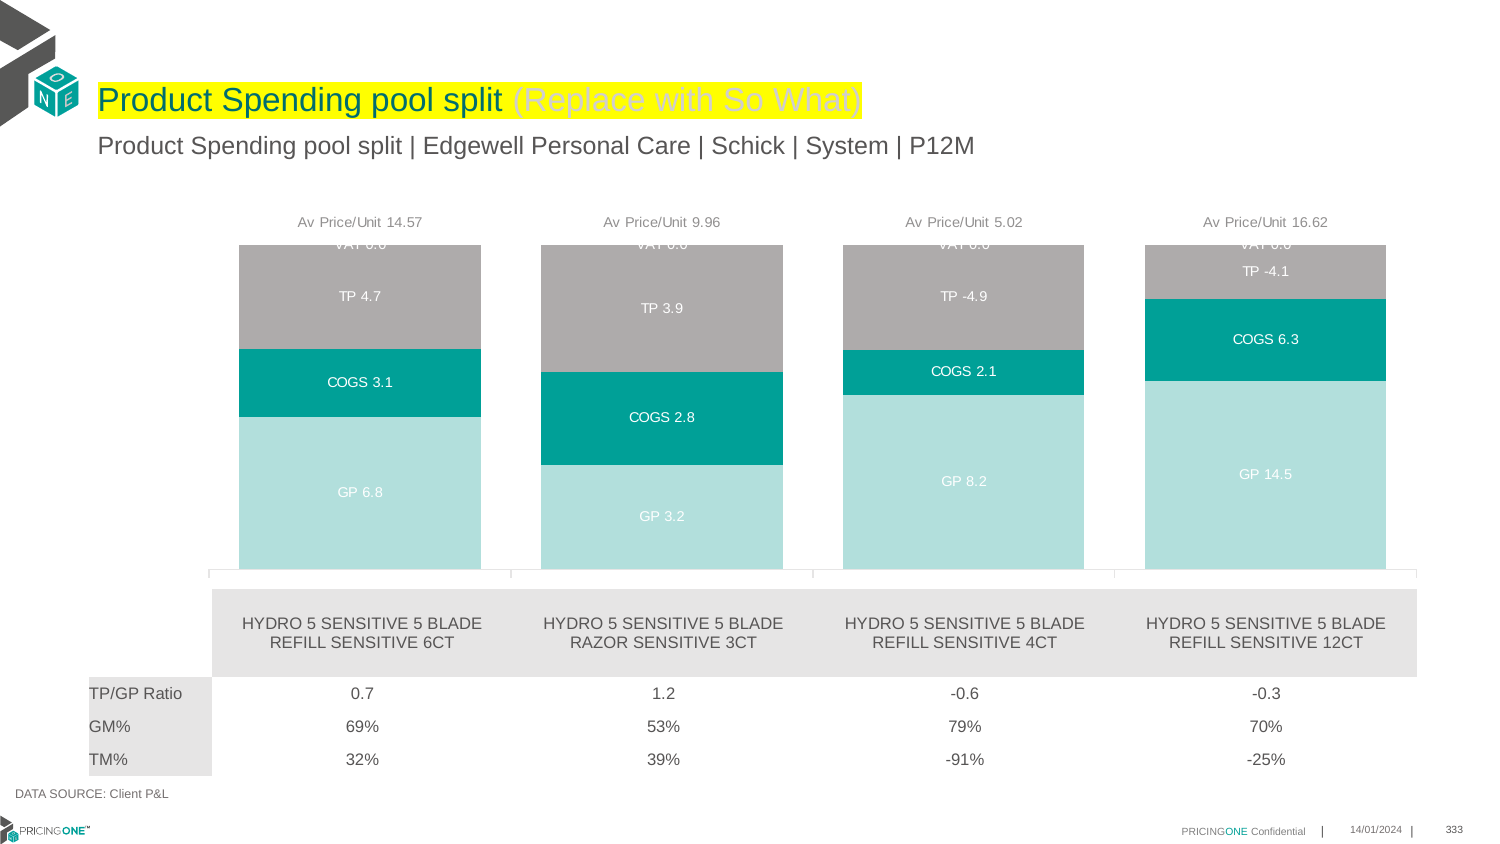

# Product Spending pool split (Replace with So What)
Product Spending pool split | Edgewell Personal Care | Schick | System | P12M

### Chart

| Category | GP | COGS | TP | VAT |
|---|---|---|---|---|
| Av Price/Unit 14.57 | 6.834024652851955 | 3.066840660827458 | 4.6694399772128445 | 0.0 |
| Av Price/Unit 9.96 | 3.214683695951529 | 2.8424081520242357 | 3.9038224834756257 | 0.0 |
| Av Price/Unit 5.02 | 8.1992 | 2.1174999999999997 | -4.9168 | 0.0 |
| Av Price/Unit 16.62 | 14.45826181818182 | 6.289221818181817 | -4.1293018181818155 | 0.0 |
|  | HYDRO 5 SENSITIVE 5 BLADE REFILL SENSITIVE 6CT | HYDRO 5 SENSITIVE 5 BLADE RAZOR SENSITIVE 3CT | HYDRO 5 SENSITIVE 5 BLADE REFILL SENSITIVE 4CT | HYDRO 5 SENSITIVE 5 BLADE REFILL SENSITIVE 12CT |
| --- | --- | --- | --- | --- |
| TP/GP Ratio | 0.7 | 1.2 | -0.6 | -0.3 |
| GM% | 69% | 53% | 79% | 70% |
| TM% | 32% | 39% | -91% | -25% |
DATA SOURCE: Client P&L

14/01/2024
333